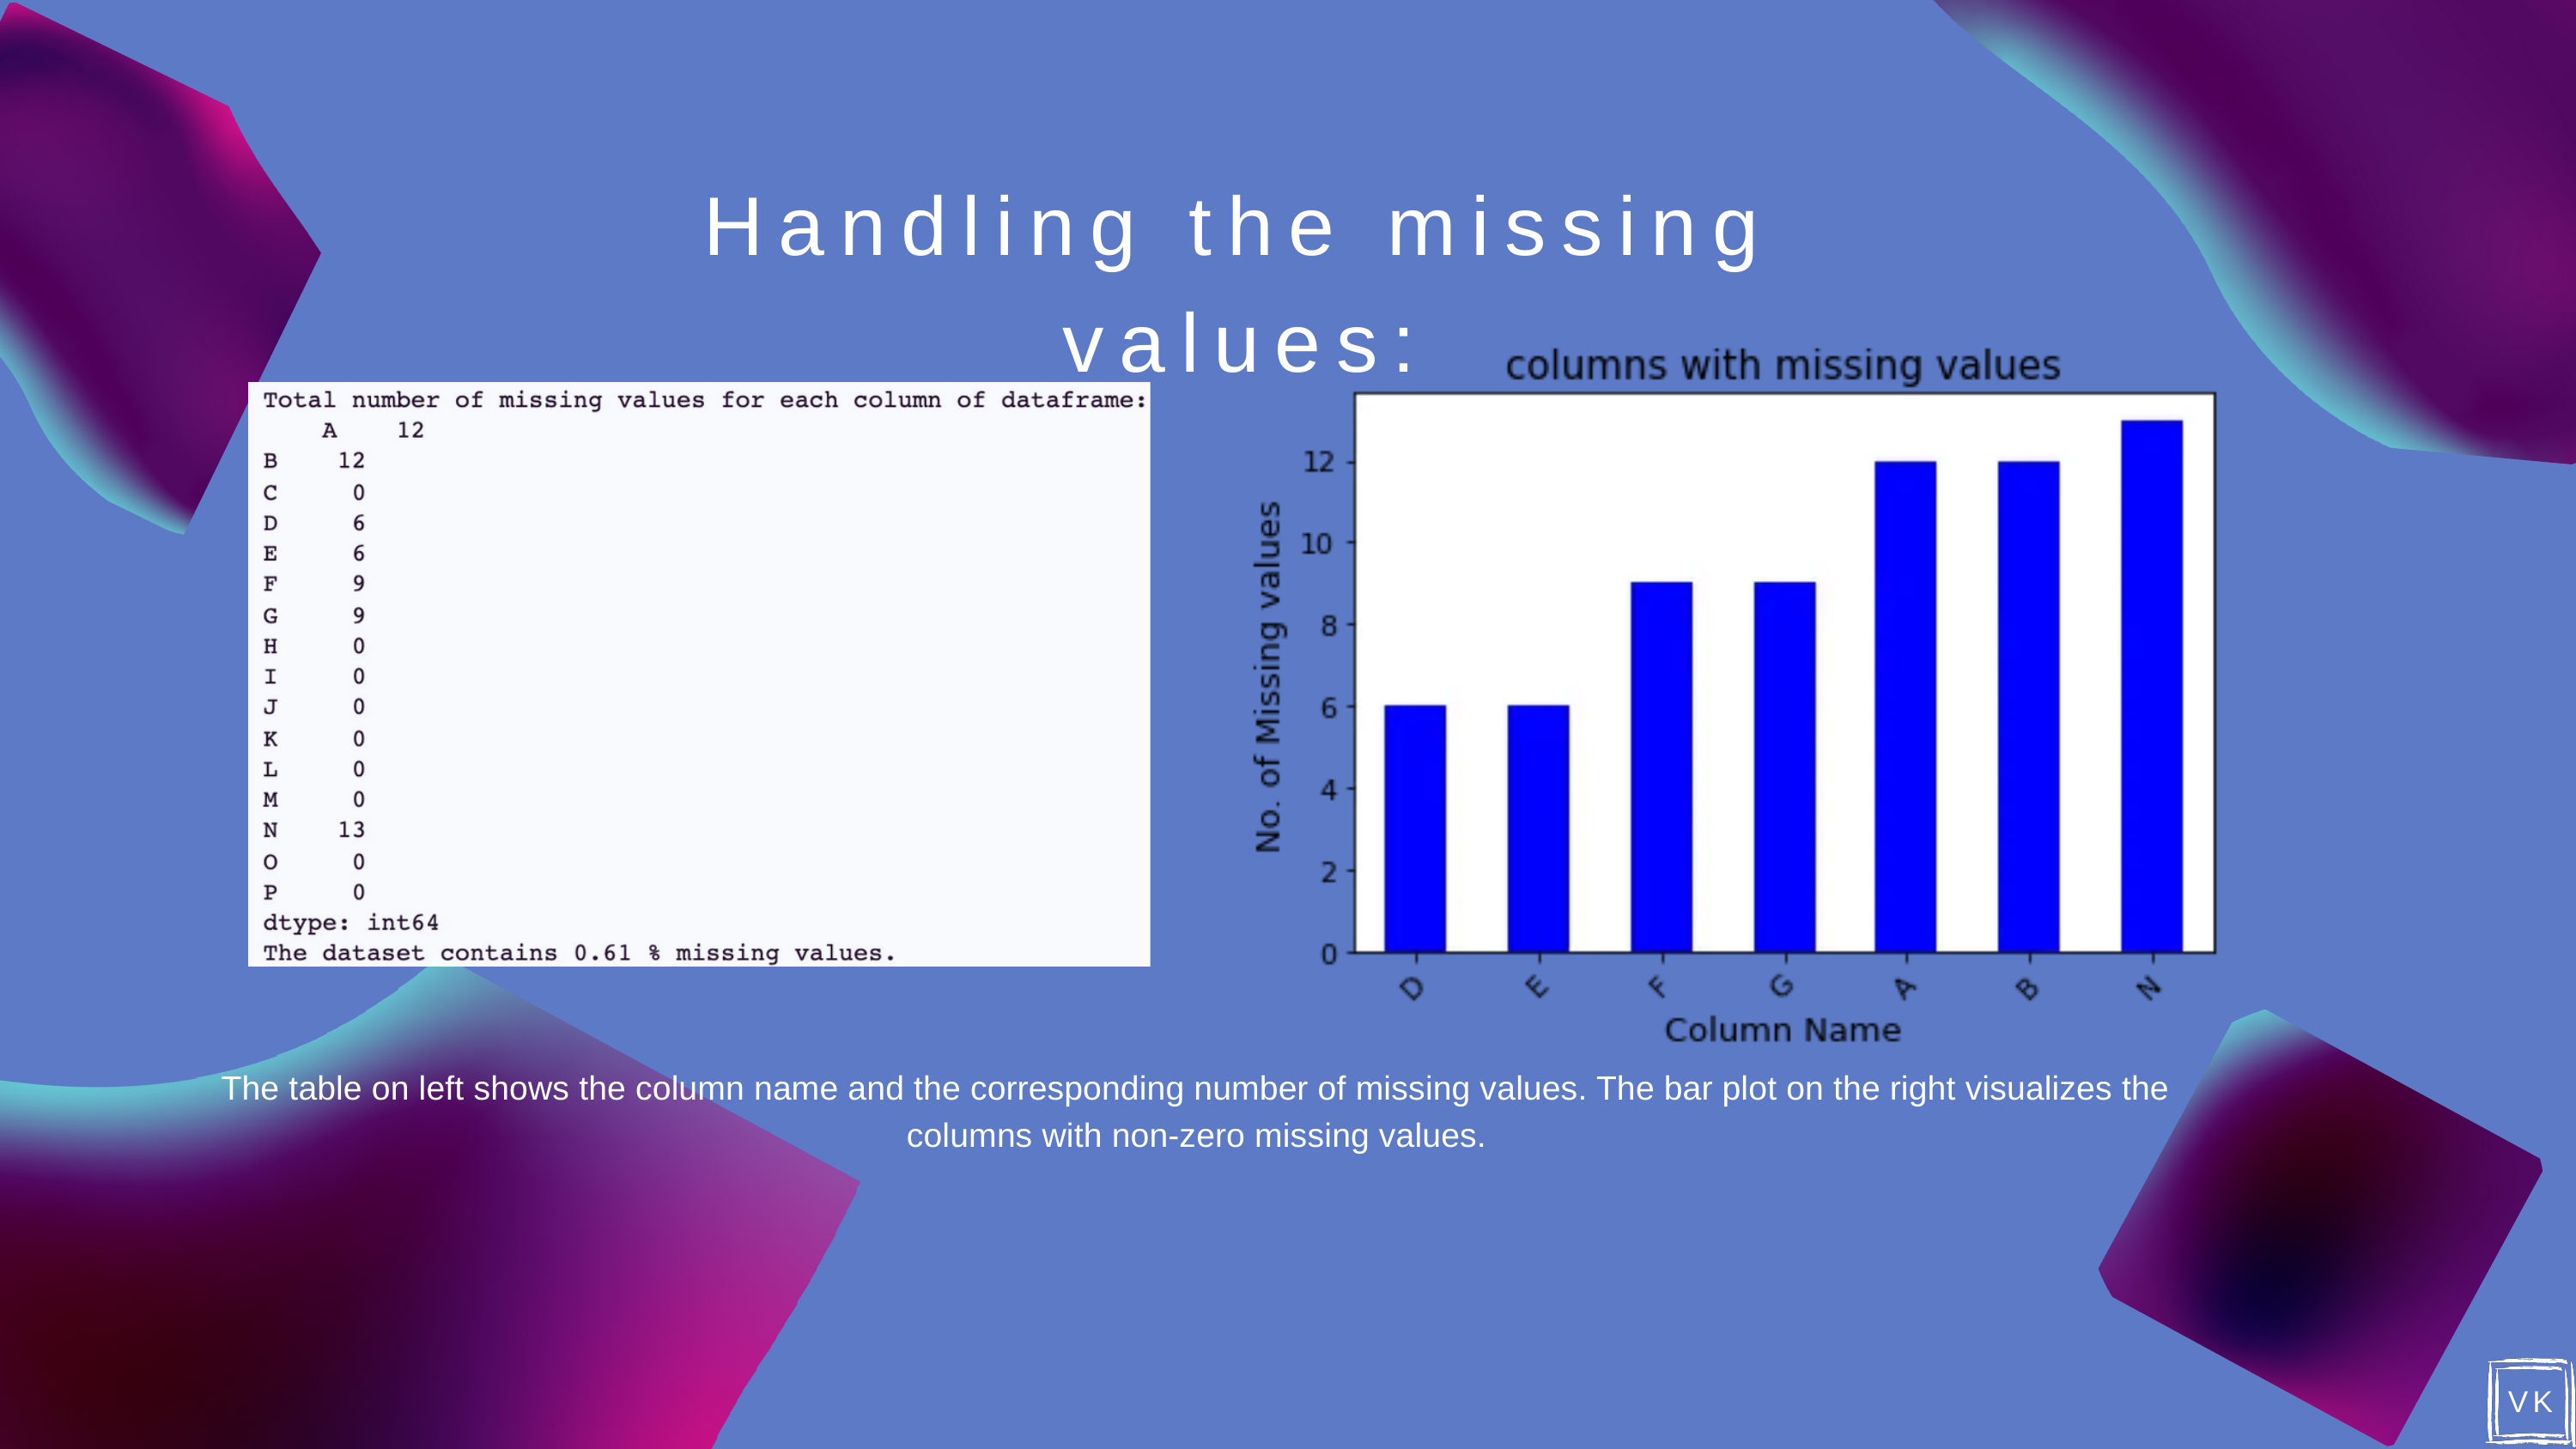

Handling the missing values:

The table on left shows the column name and the corresponding number of missing values. The bar plot on the right visualizes the columns with non-zero missing values.

VK